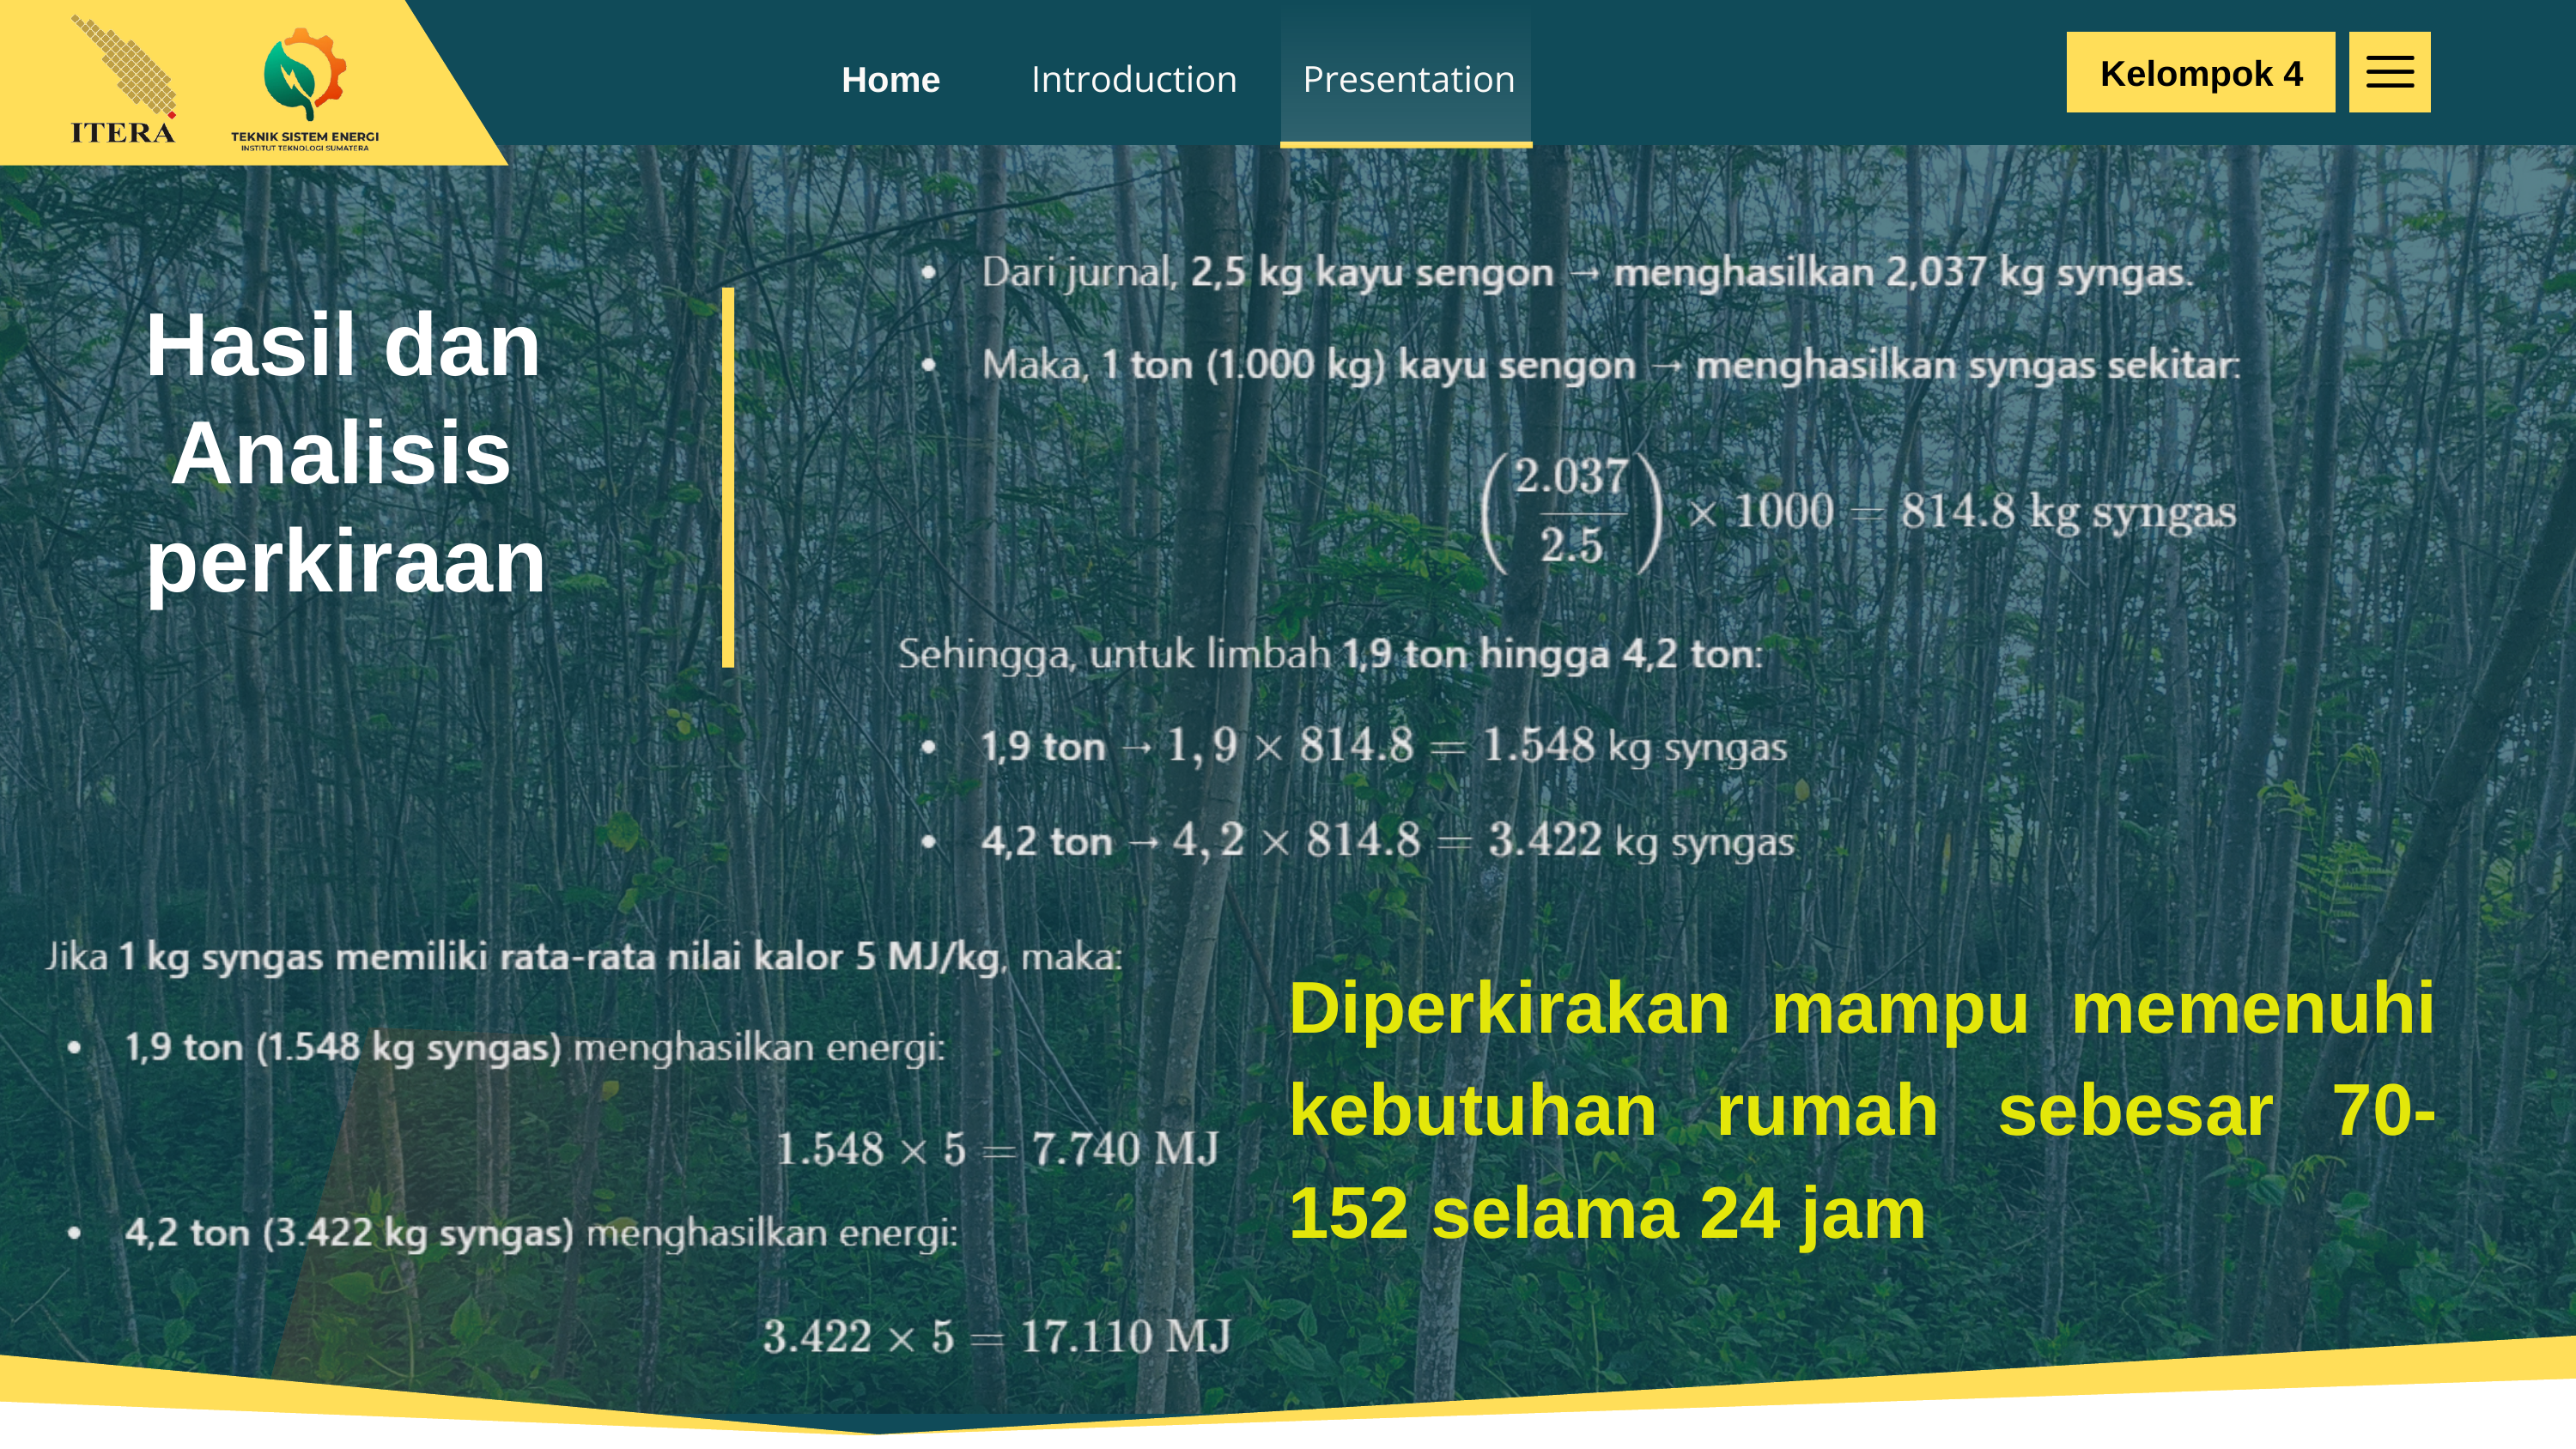

Kelompok 4

Home
Introduction
Presentation

Hasil dan
 Analisis perkiraan

Diperkirakan mampu memenuhi kebutuhan rumah sebesar 70-152 selama 24 jam